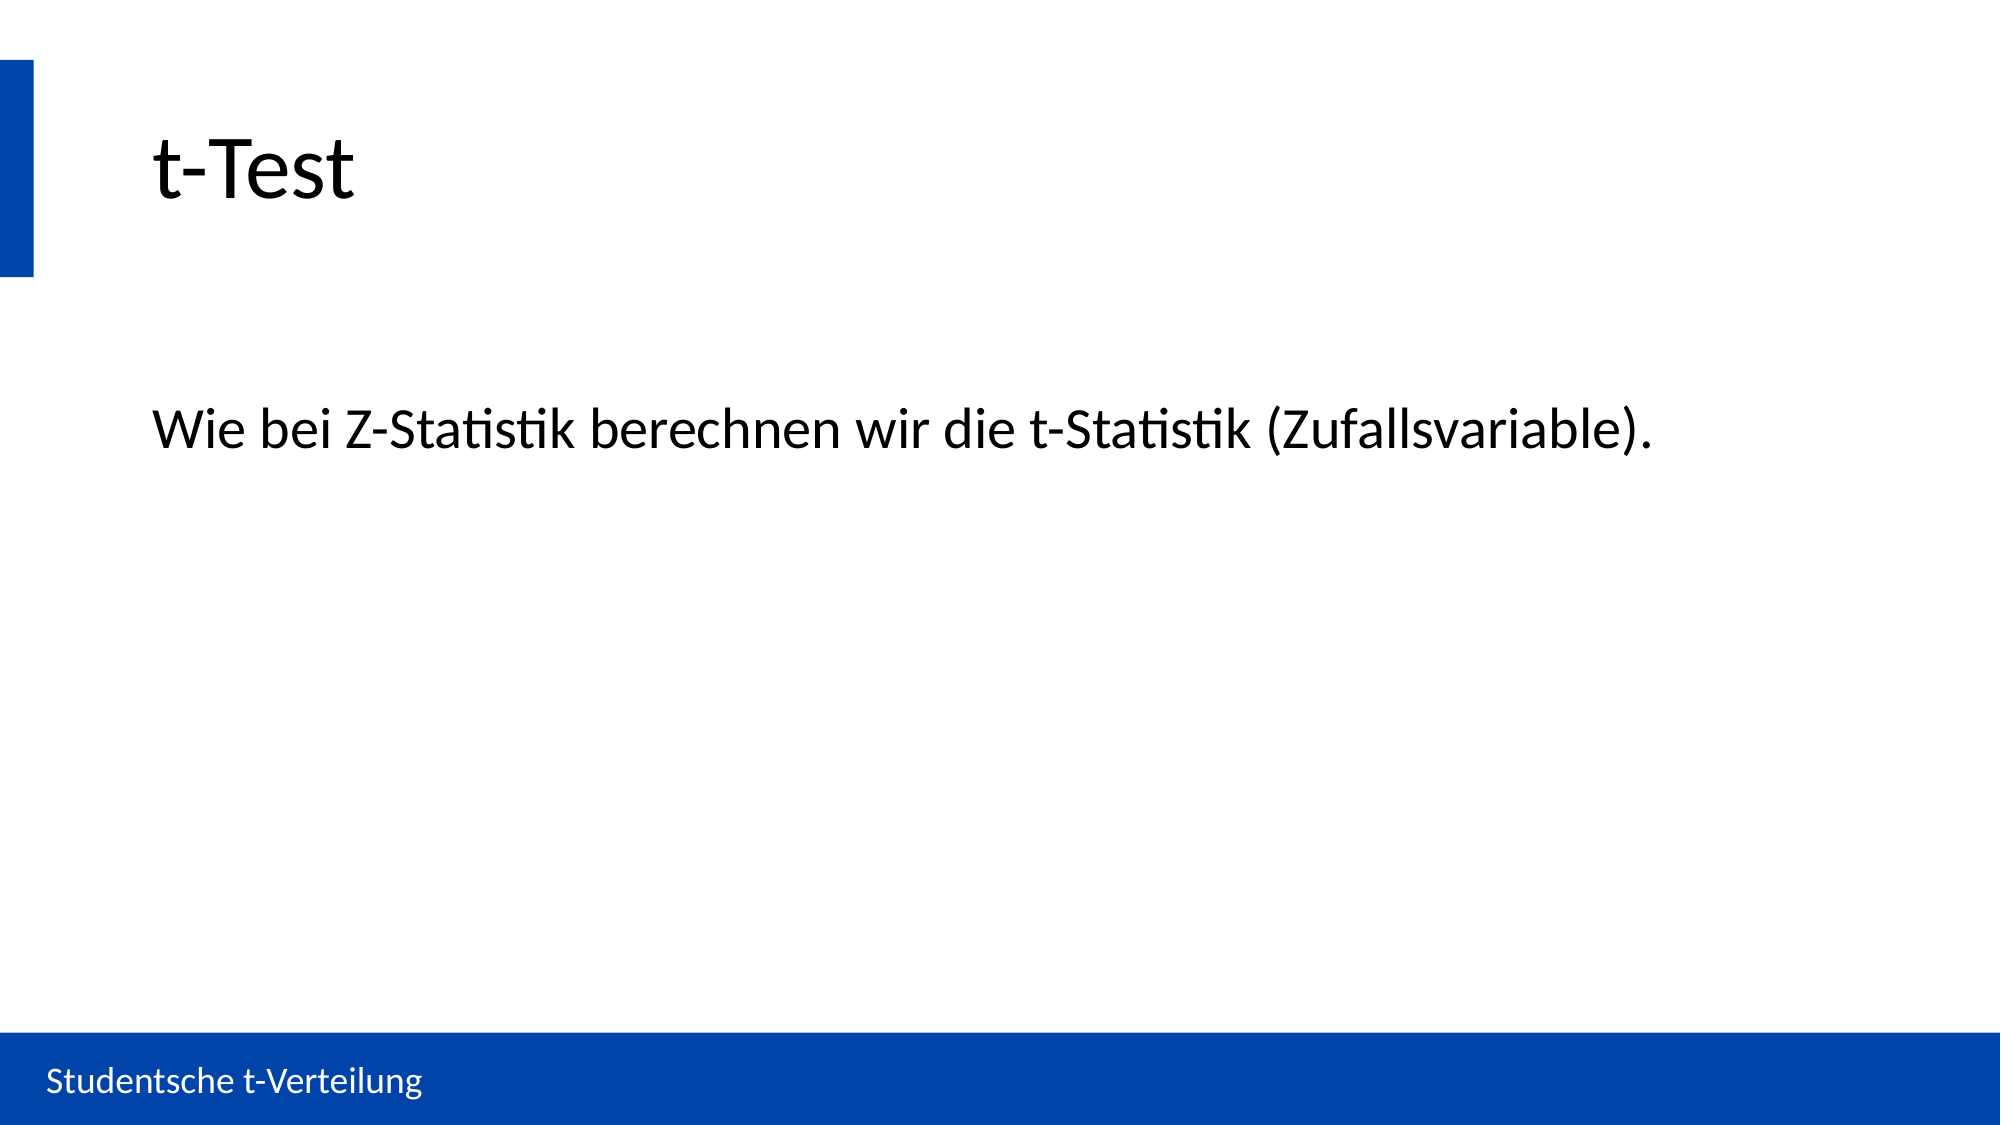

# t-Test

Wie bei Z-Statistik berechnen wir die t-Statistik (Zufallsvariable).
Studentsche t-Verteilung